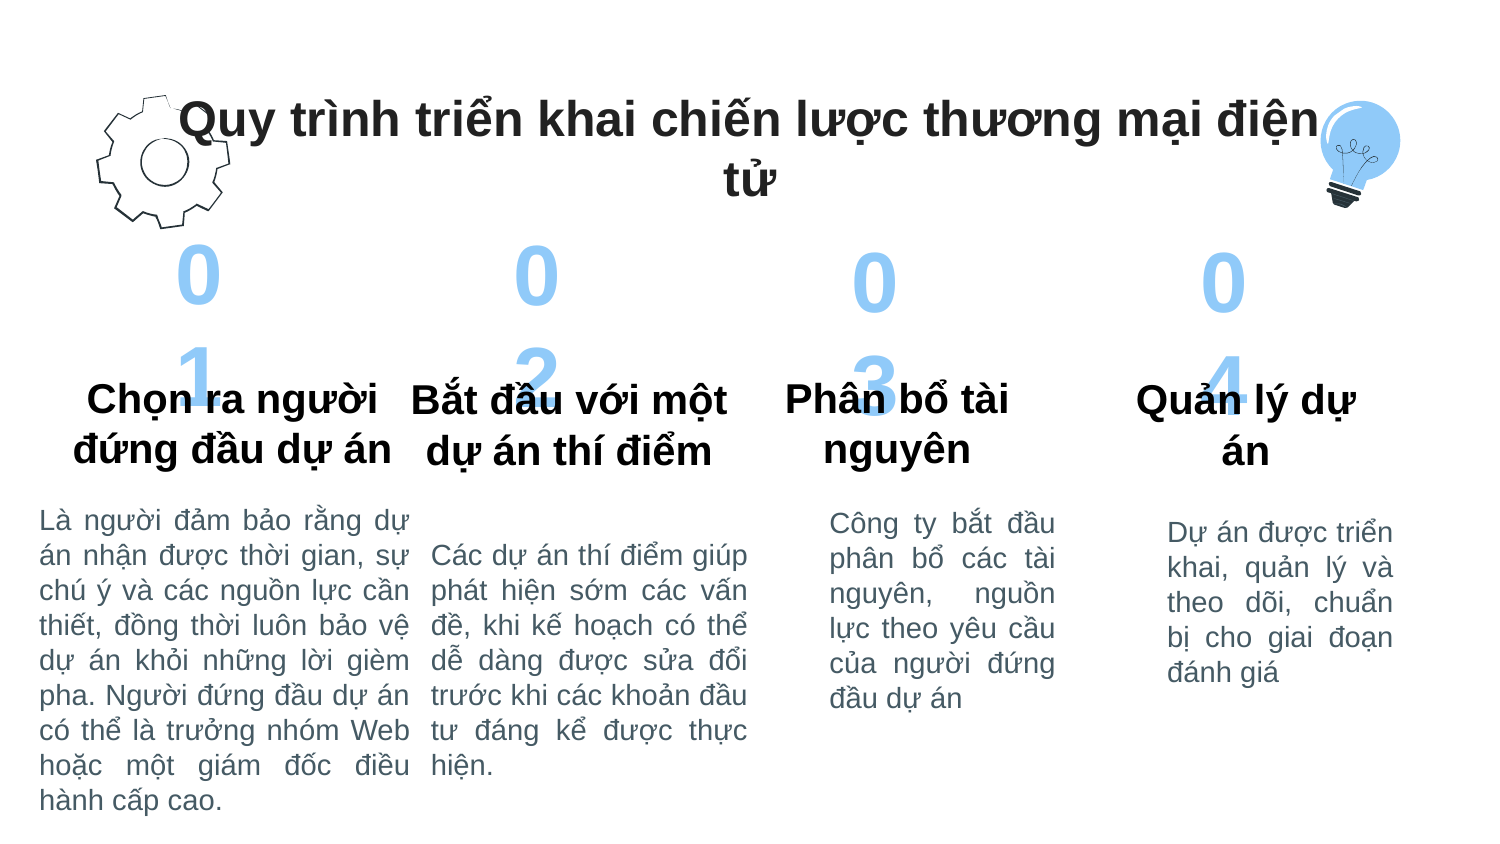

# Quy trình triển khai chiến lược thương mại điện tử
01
02
03
04
Chọn ra người đứng đầu dự án
Phân bổ tài nguyên
Bắt đầu với một dự án thí điểm
Quản lý dự án
Dự án được triển khai, quản lý và theo dõi, chuẩn bị cho giai đoạn đánh giá
Công ty bắt đầu phân bổ các tài nguyên, nguồn lực theo yêu cầu của người đứng đầu dự án
Là người đảm bảo rằng dự án nhận được thời gian, sự chú ý và các nguồn lực cần thiết, đồng thời luôn bảo vệ dự án khỏi những lời gièm pha. Người đứng đầu dự án có thể là trưởng nhóm Web hoặc một giám đốc điều hành cấp cao.
Các dự án thí điểm giúp phát hiện sớm các vấn đề, khi kế hoạch có thể dễ dàng được sửa đổi trước khi các khoản đầu tư đáng kể được thực hiện.